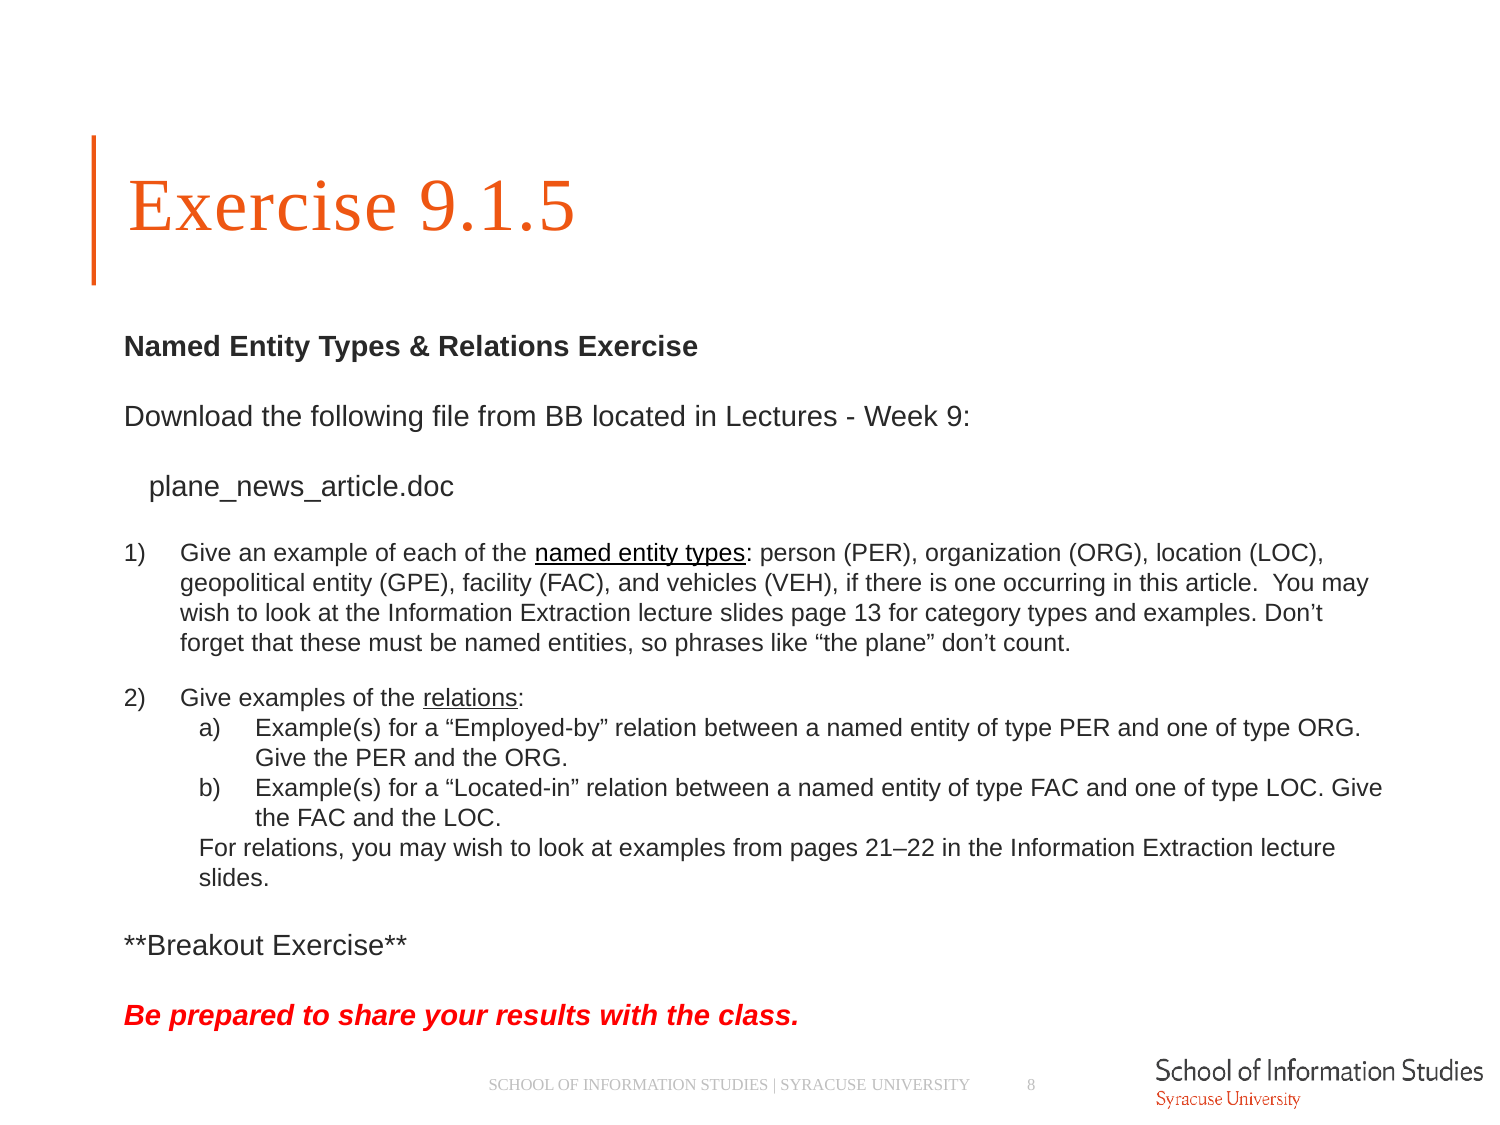

# Exercise 9.1.5
Named Entity Types & Relations Exercise

Download the following file from BB located in Lectures - Week 9:

   plane_news_article.doc

Give an example of each of the named entity types: person (PER), organization (ORG), location (LOC), geopolitical entity (GPE), facility (FAC), and vehicles (VEH), if there is one occurring in this article.  You may wish to look at the Information Extraction lecture slides page 13 for category types and examples. Don’t forget that these must be named entities, so phrases like “the plane” don’t count.
Give examples of the relations:
Example(s) for a “Employed-by” relation between a named entity of type PER and one of type ORG.  Give the PER and the ORG.
Example(s) for a “Located-in” relation between a named entity of type FAC and one of type LOC. Give the FAC and the LOC.
For relations, you may wish to look at examples from pages 21–22 in the Information Extraction lecture slides.

**Breakout Exercise**

Be prepared to share your results with the class.
SCHOOL OF INFORMATION STUDIES | SYRACUSE UNIVERSITY
8